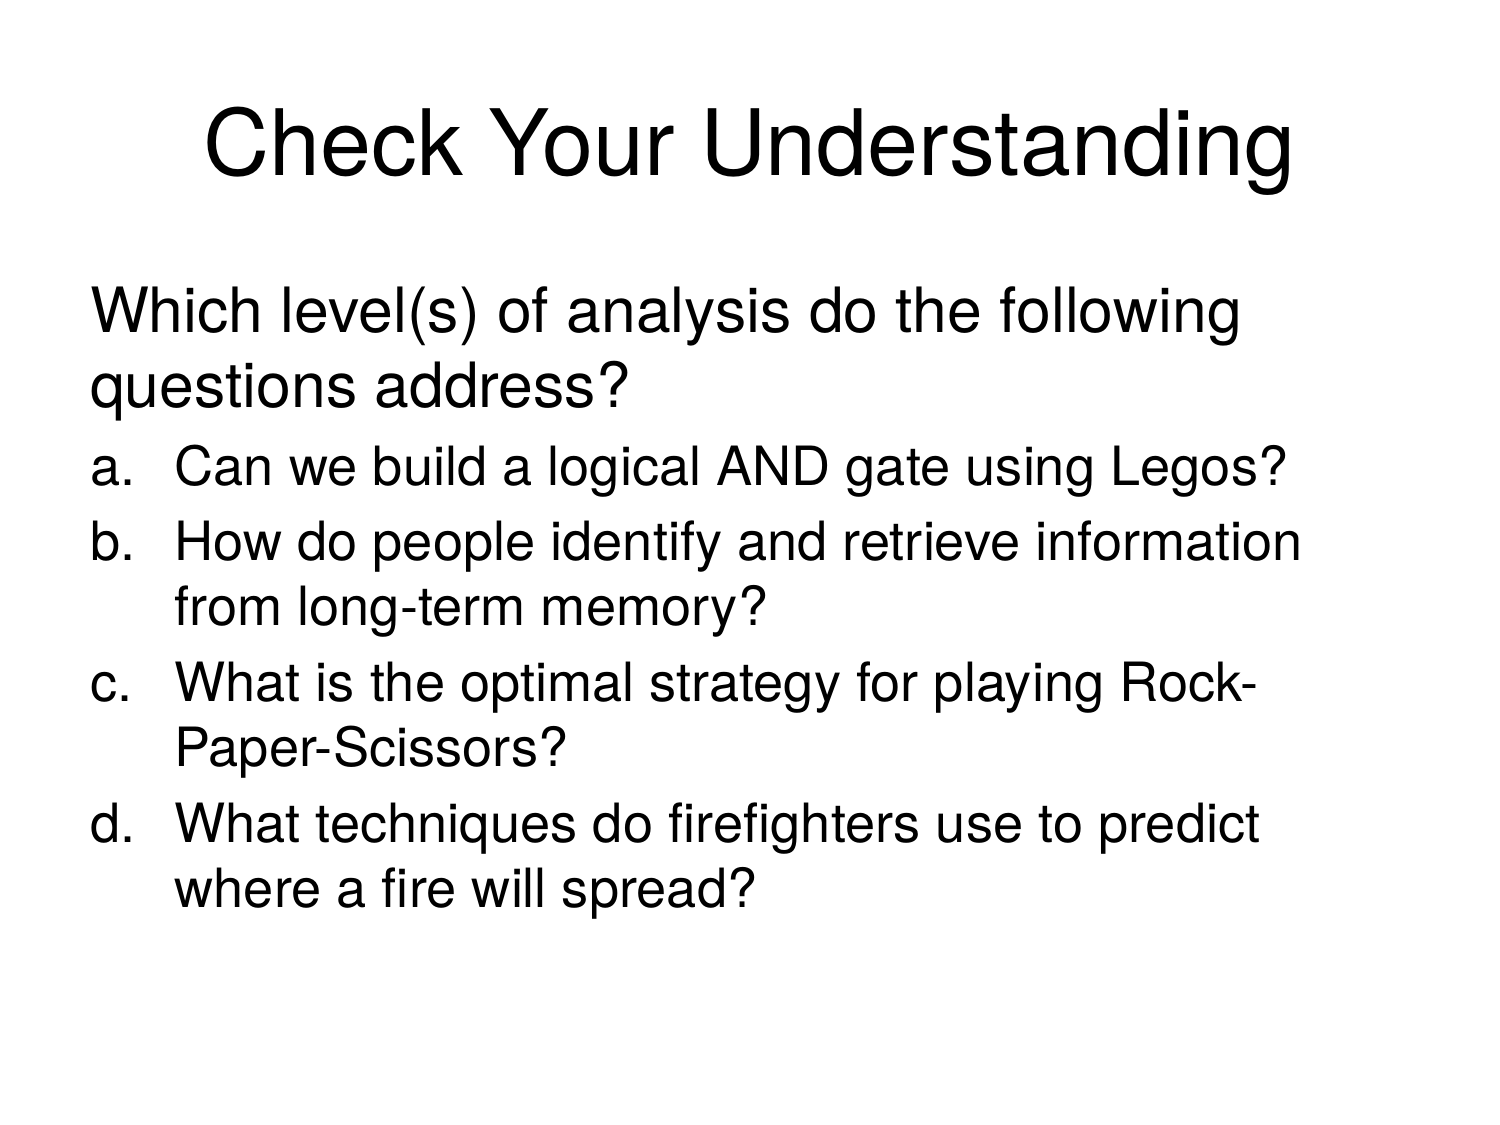

# Check Your Understanding
Which level(s) of analysis do the following questions address?
Can we build a logical AND gate using Legos?
How do people identify and retrieve information from long-term memory?
What is the optimal strategy for playing Rock-Paper-Scissors?
What techniques do firefighters use to predict where a fire will spread?